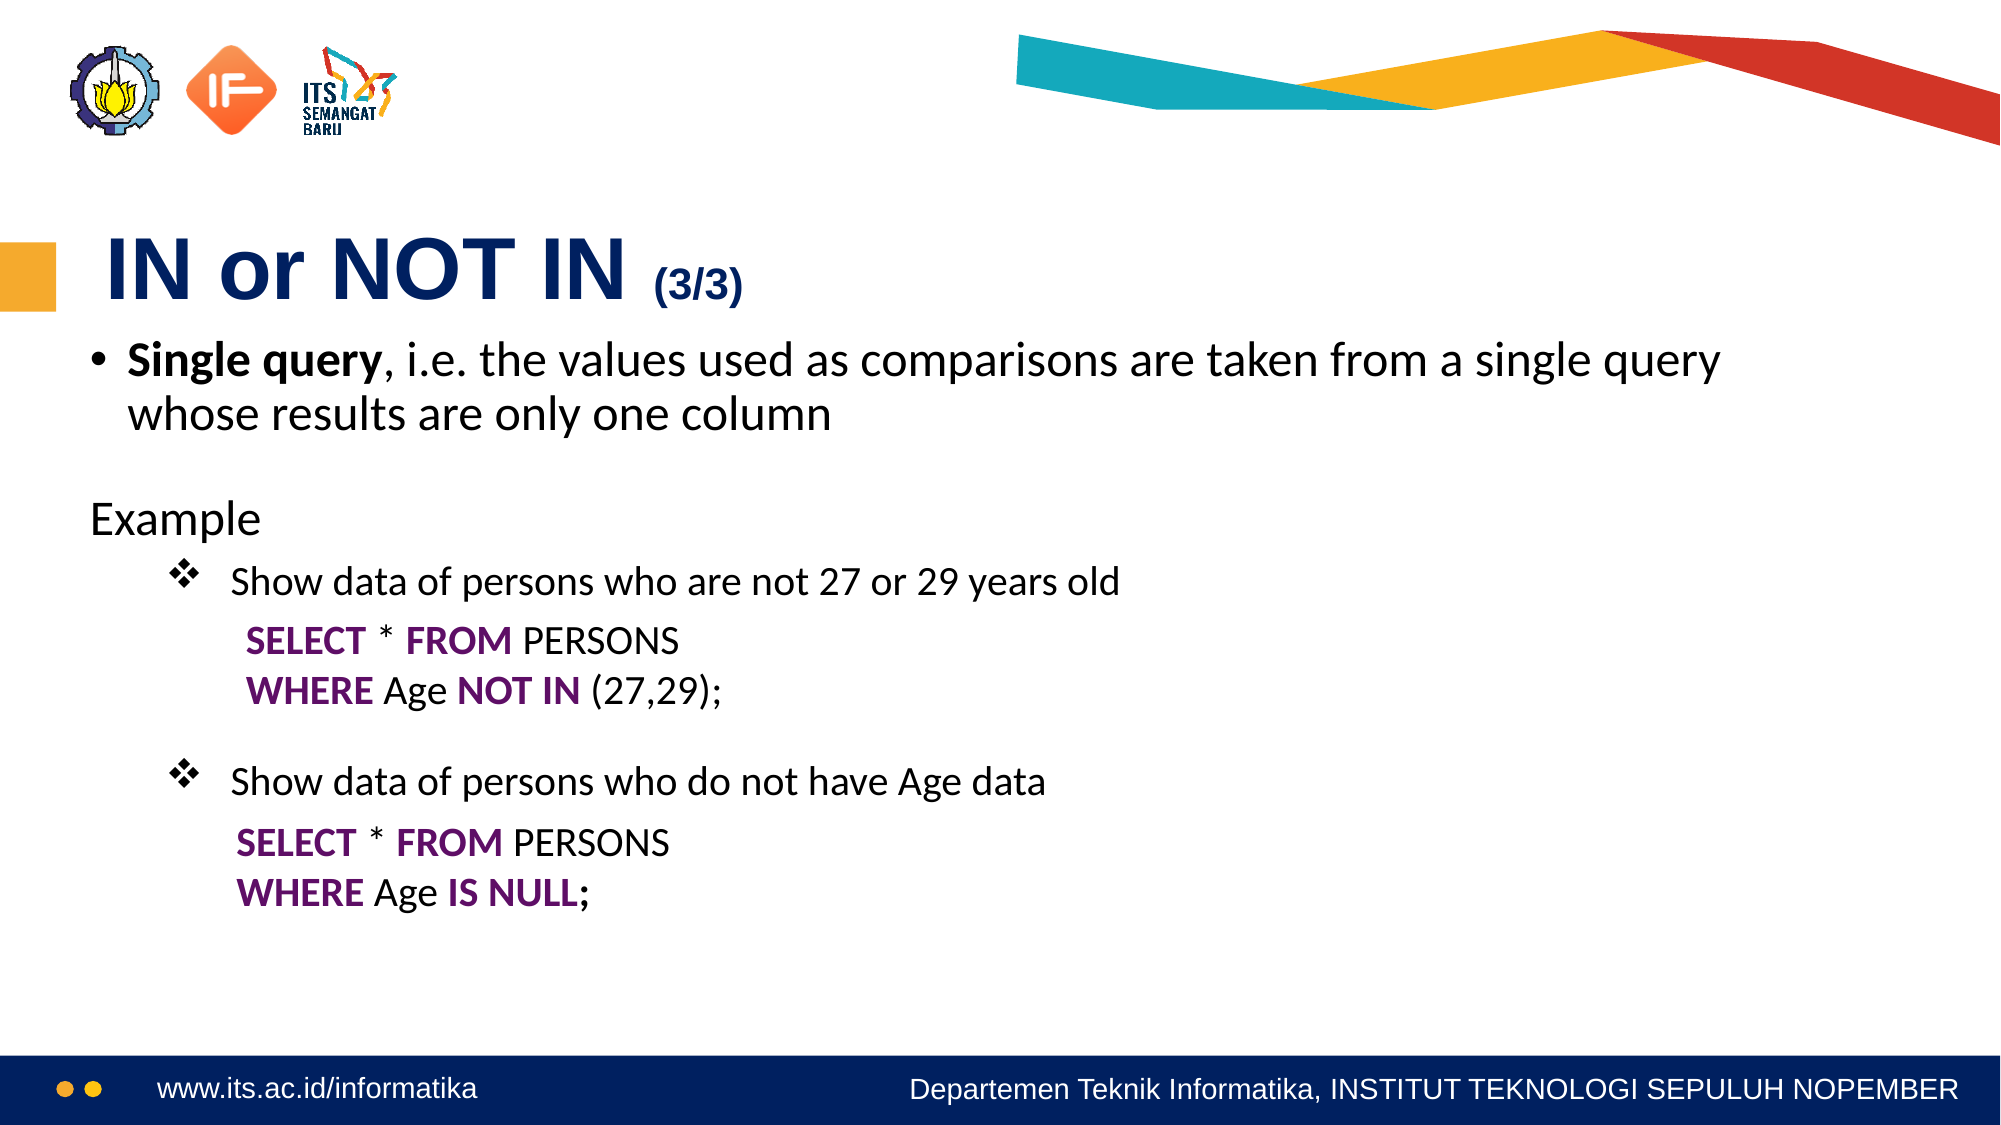

# IN or NOT IN (3/3)
Single query, i.e. the values used as comparisons are taken from a single query whose results are only one column
Example
Show data of persons who are not 27 or 29 years old
SELECT * FROM PERSONS
WHERE Age NOT IN (27,29);
Show data of persons who do not have Age data
SELECT * FROM PERSONS
WHERE Age IS NULL;